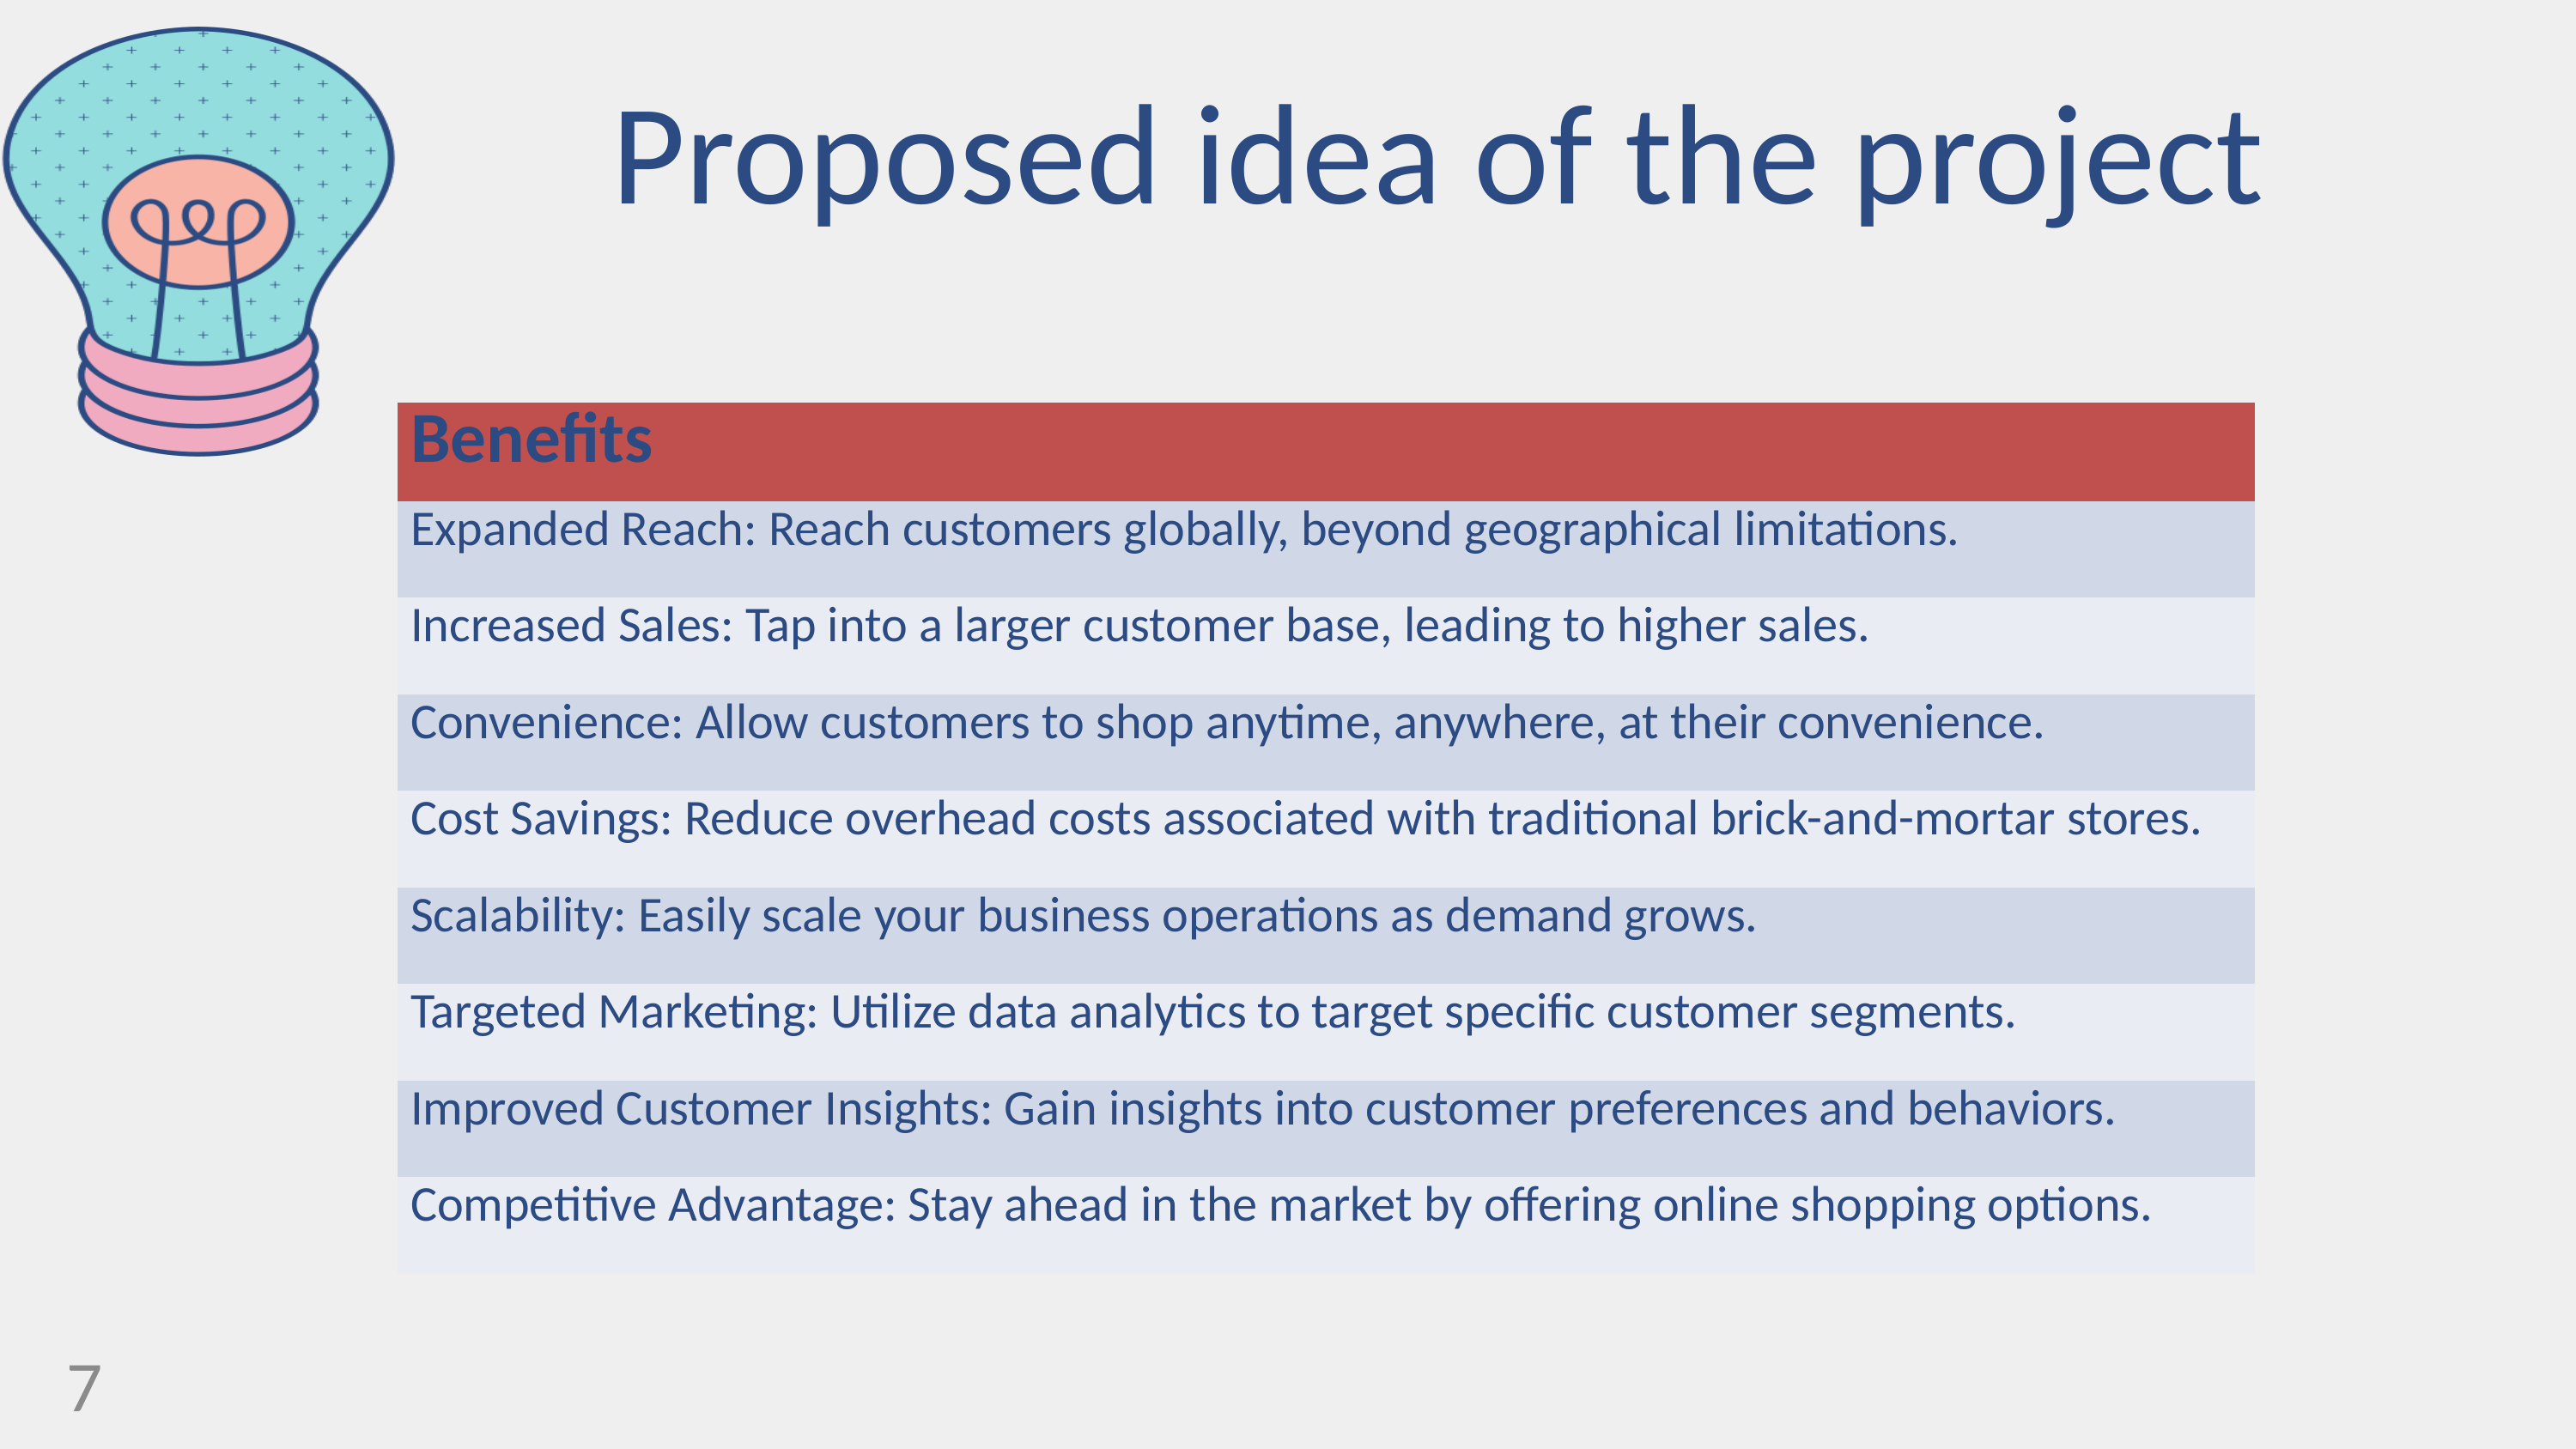

Proposed idea of the project
| Benefits |
| --- |
| Expanded Reach: Reach customers globally, beyond geographical limitations. |
| Increased Sales: Tap into a larger customer base, leading to higher sales. |
| Convenience: Allow customers to shop anytime, anywhere, at their convenience. |
| Cost Savings: Reduce overhead costs associated with traditional brick-and-mortar stores. |
| Scalability: Easily scale your business operations as demand grows. |
| Targeted Marketing: Utilize data analytics to target specific customer segments. |
| Improved Customer Insights: Gain insights into customer preferences and behaviors. |
| Competitive Advantage: Stay ahead in the market by offering online shopping options. |
7